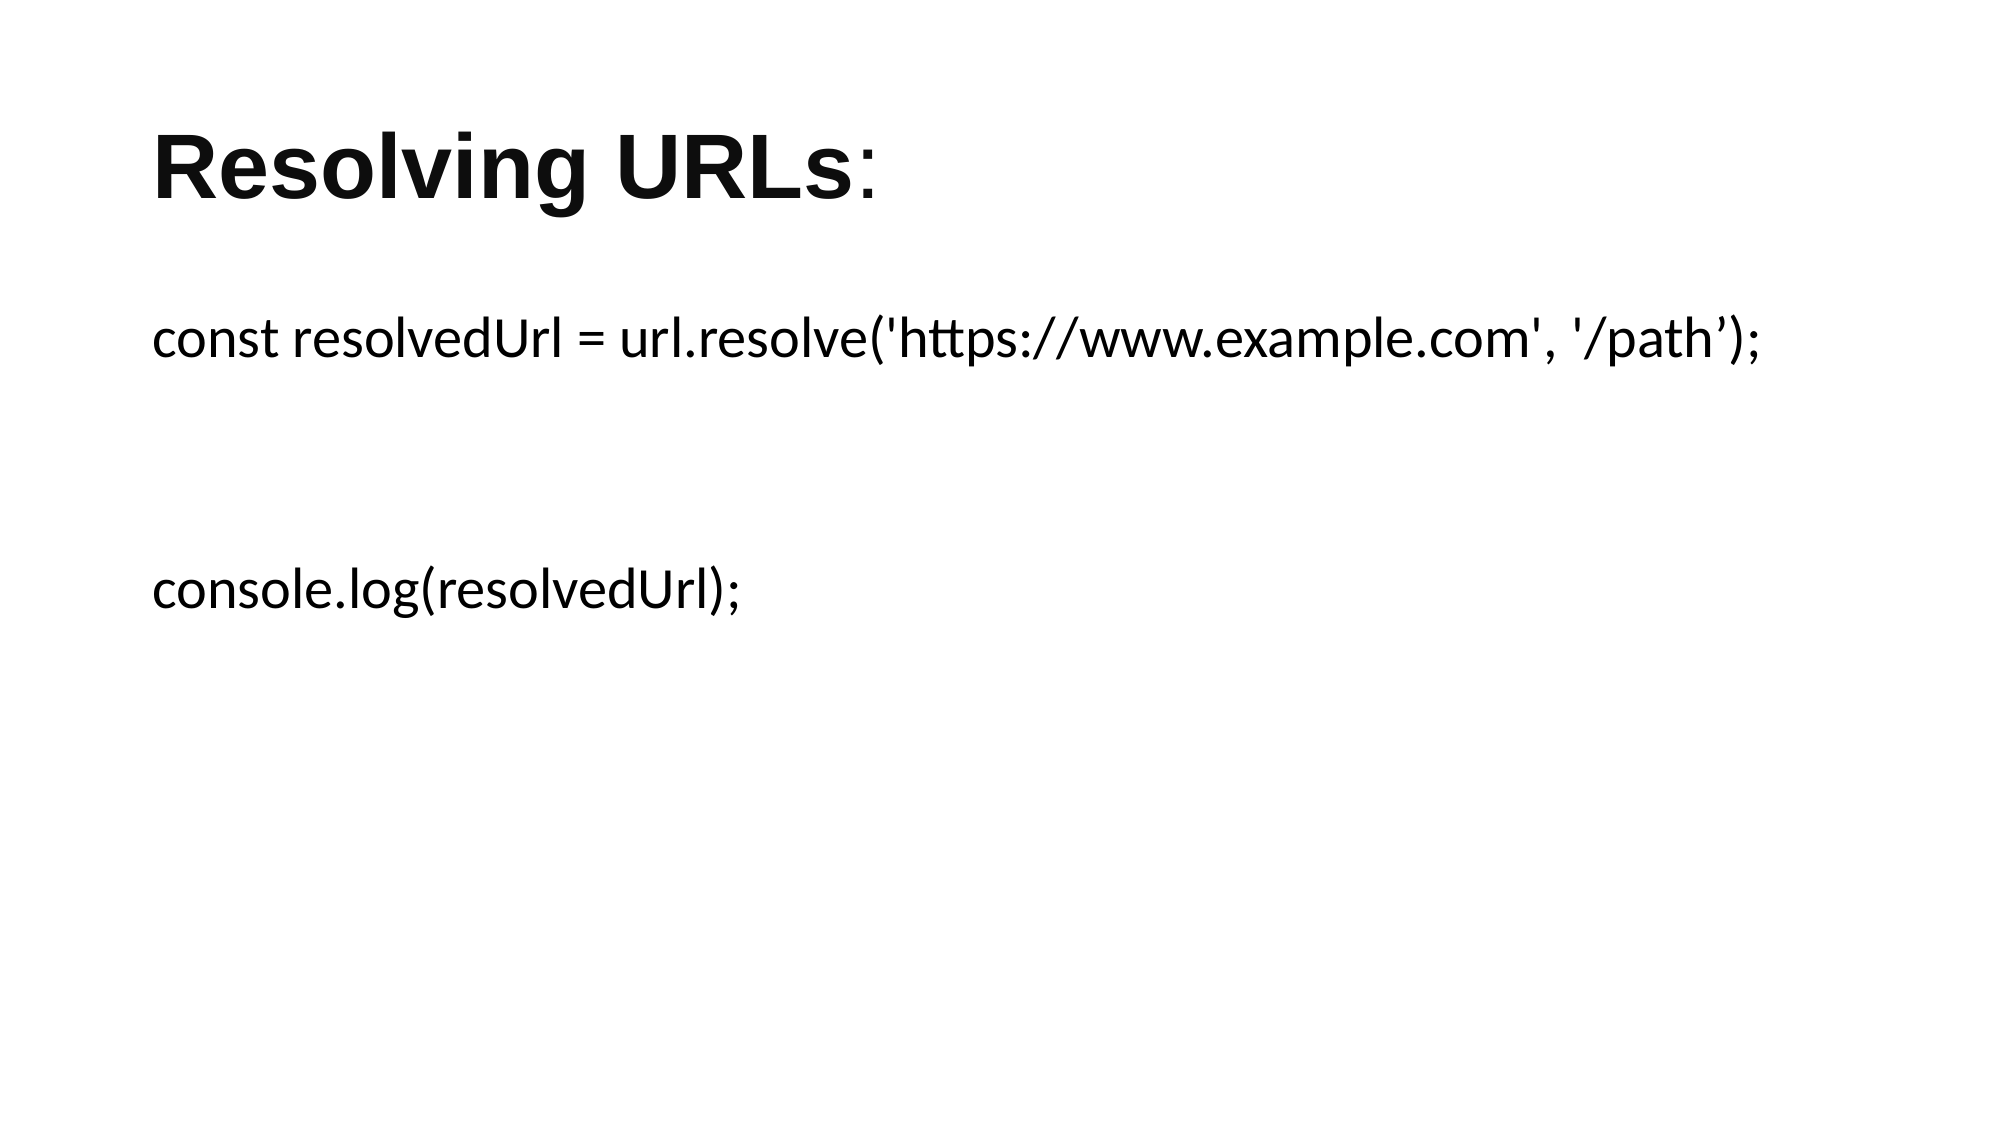

# Resolving URLs:
const resolvedUrl = url.resolve('https://www.example.com', '/path’);

console.log(resolvedUrl);